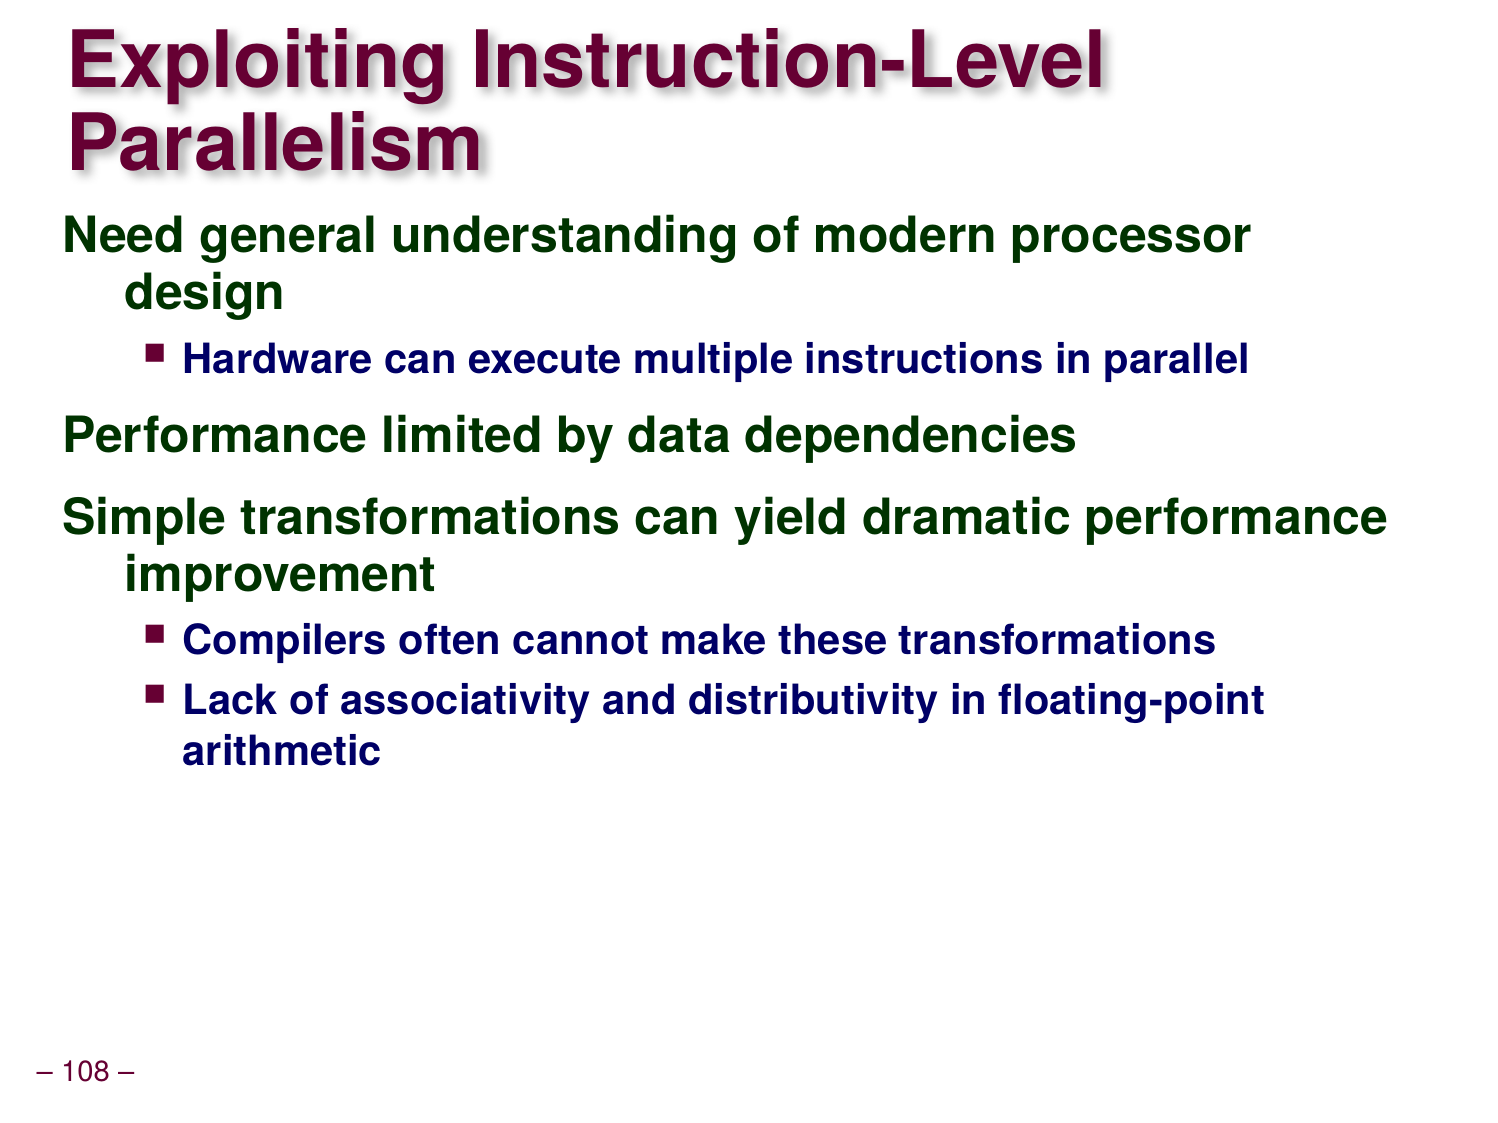

# Exploiting Instruction-Level Parallelism
Need general understanding of modern processor design
Hardware can execute multiple instructions in parallel
Performance limited by data dependencies
Simple transformations can yield dramatic performance improvement
Compilers often cannot make these transformations
Lack of associativity and distributivity in floating-point arithmetic